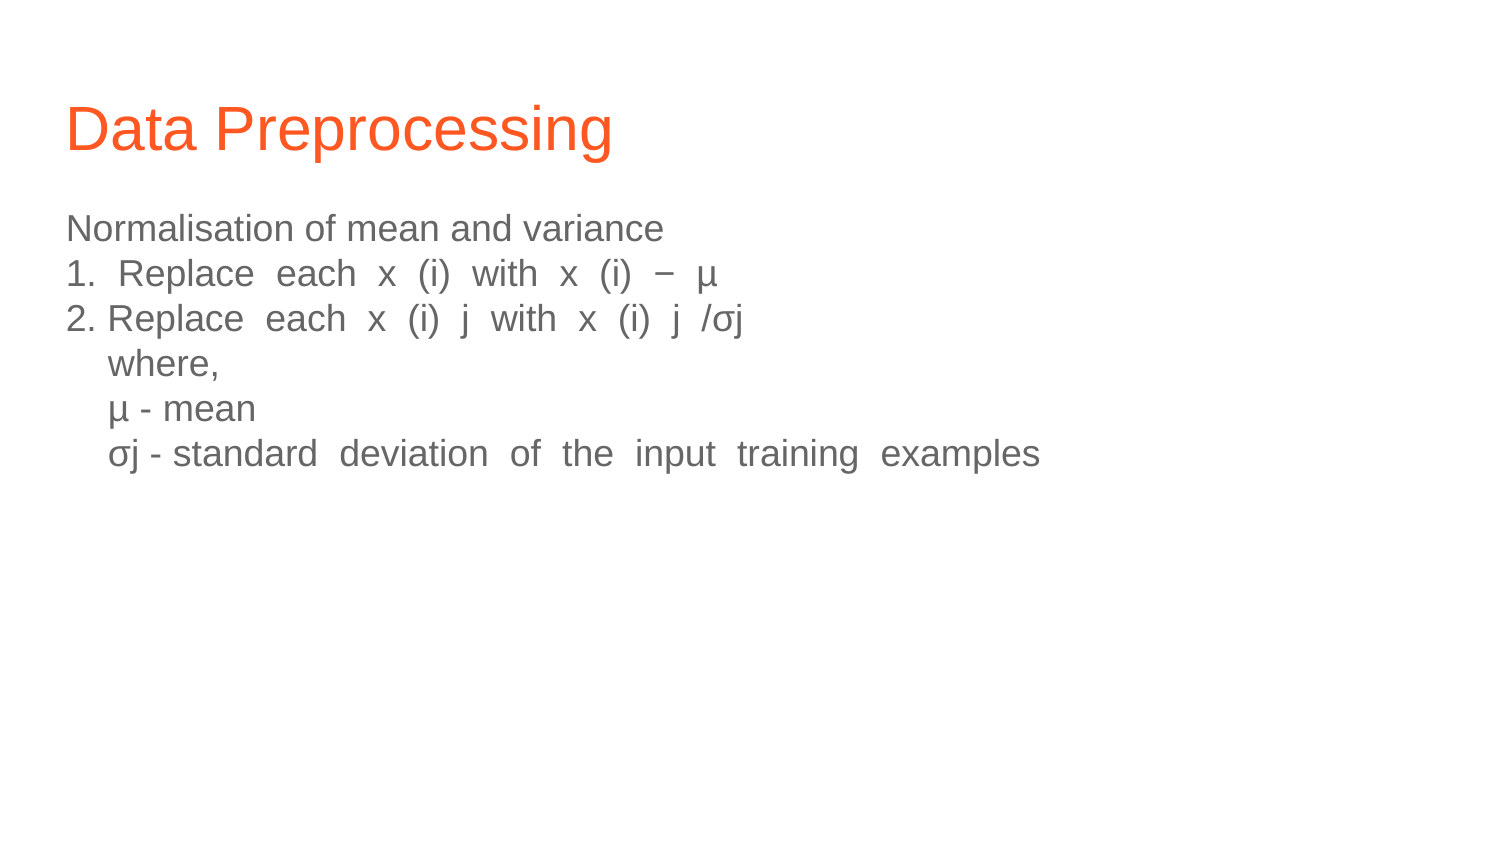

Data Preprocessing
Normalisation of mean and variance
1.  Replace ​ ​each ​ ​x ​ ​(i) ​ ​with ​ ​x ​ ​(i) ​ ​− ​ ​µ
2. ​Replace ​ ​each ​ ​x ​ ​(i) ​ ​j ​ ​with ​ ​x ​ ​(i) ​ ​j ​ ​/σj ​ ​
​    where,
    µ - mean
    σj -​ ​​standard ​ ​deviation ​ ​of ​ ​the ​ ​input ​ ​training ​ ​examples